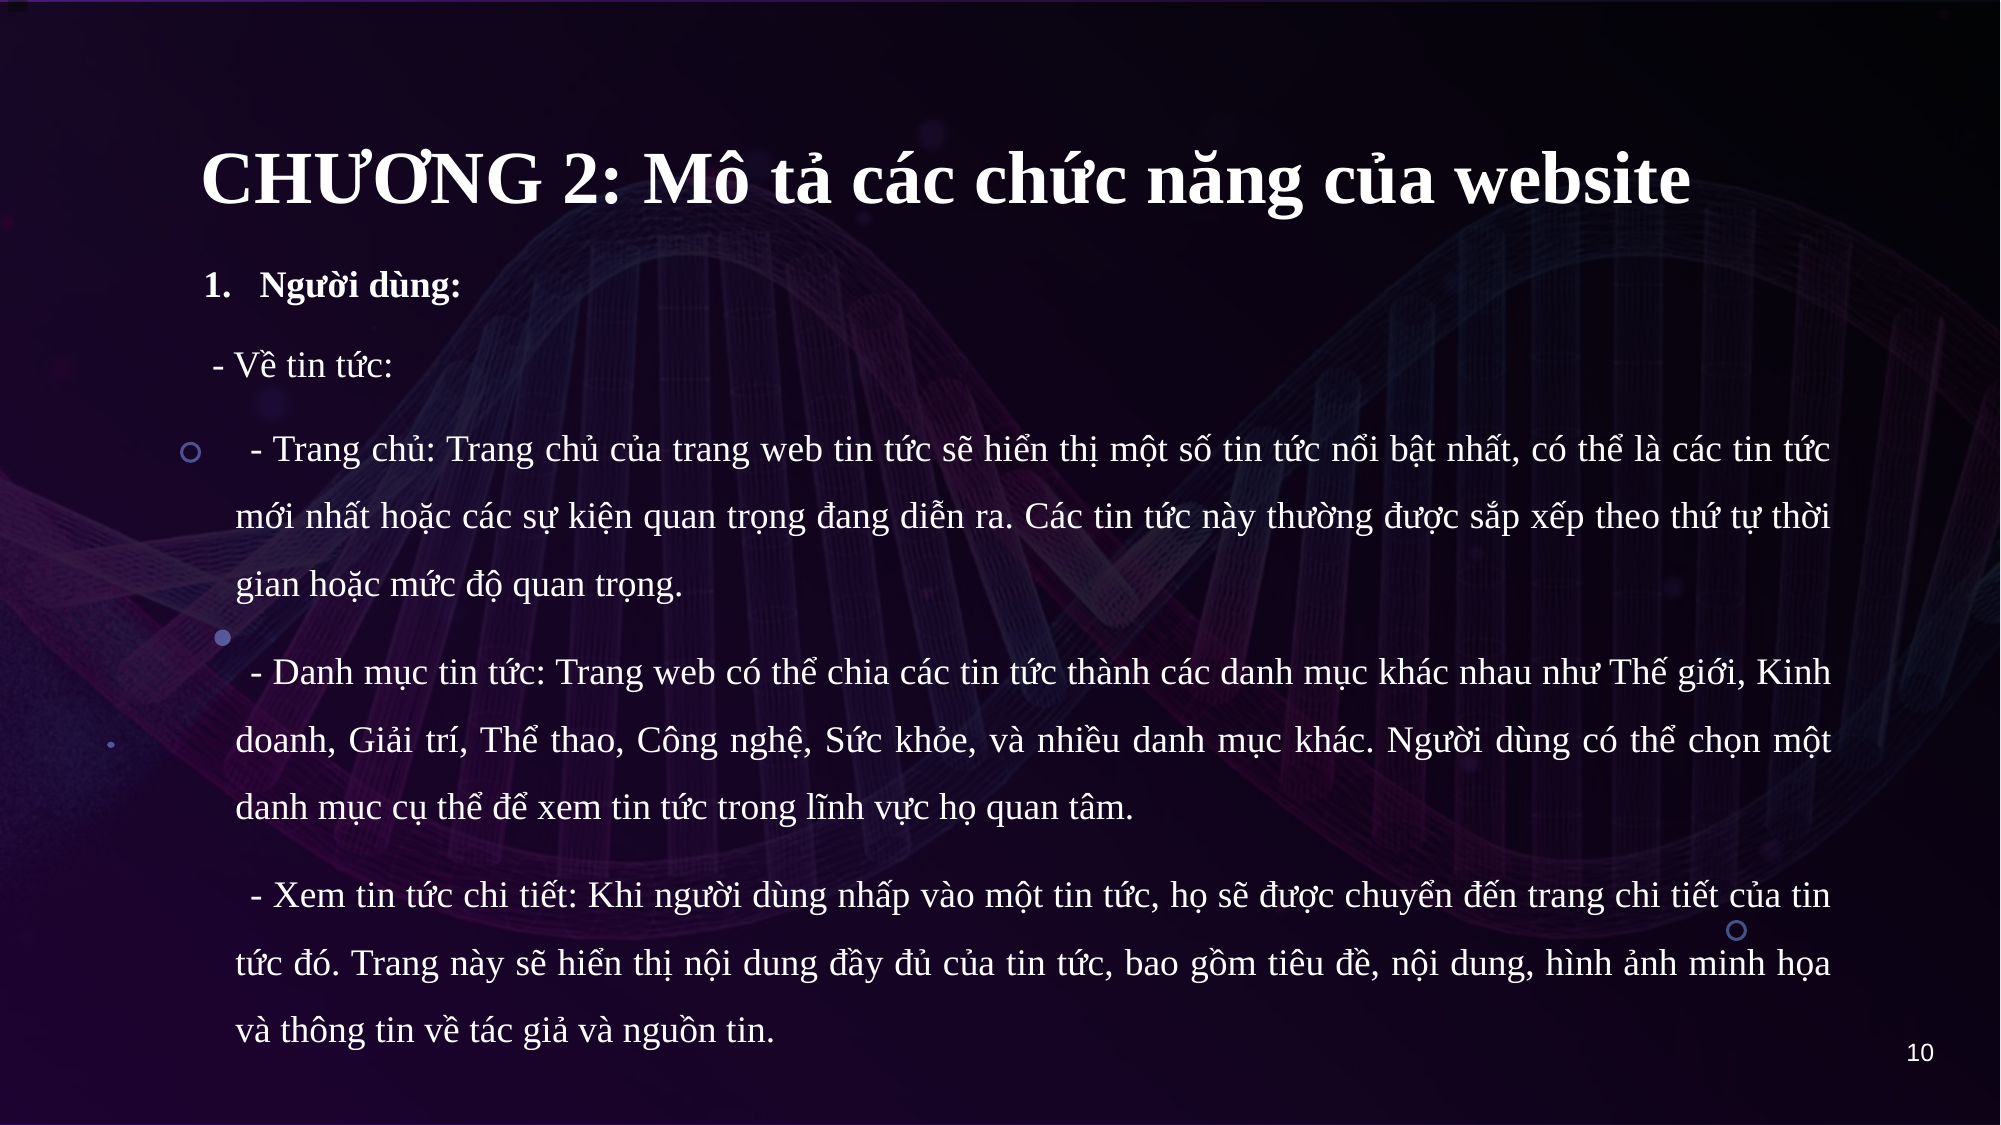

CHƯƠNG 2: Mô tả các chức năng của website
Người dùng:
 - Về tin tức:
- Trang chủ: Trang chủ của trang web tin tức sẽ hiển thị một số tin tức nổi bật nhất, có thể là các tin tức mới nhất hoặc các sự kiện quan trọng đang diễn ra. Các tin tức này thường được sắp xếp theo thứ tự thời gian hoặc mức độ quan trọng.
- Danh mục tin tức: Trang web có thể chia các tin tức thành các danh mục khác nhau như Thế giới, Kinh doanh, Giải trí, Thể thao, Công nghệ, Sức khỏe, và nhiều danh mục khác. Người dùng có thể chọn một danh mục cụ thể để xem tin tức trong lĩnh vực họ quan tâm.
- Xem tin tức chi tiết: Khi người dùng nhấp vào một tin tức, họ sẽ được chuyển đến trang chi tiết của tin tức đó. Trang này sẽ hiển thị nội dung đầy đủ của tin tức, bao gồm tiêu đề, nội dung, hình ảnh minh họa và thông tin về tác giả và nguồn tin.
10